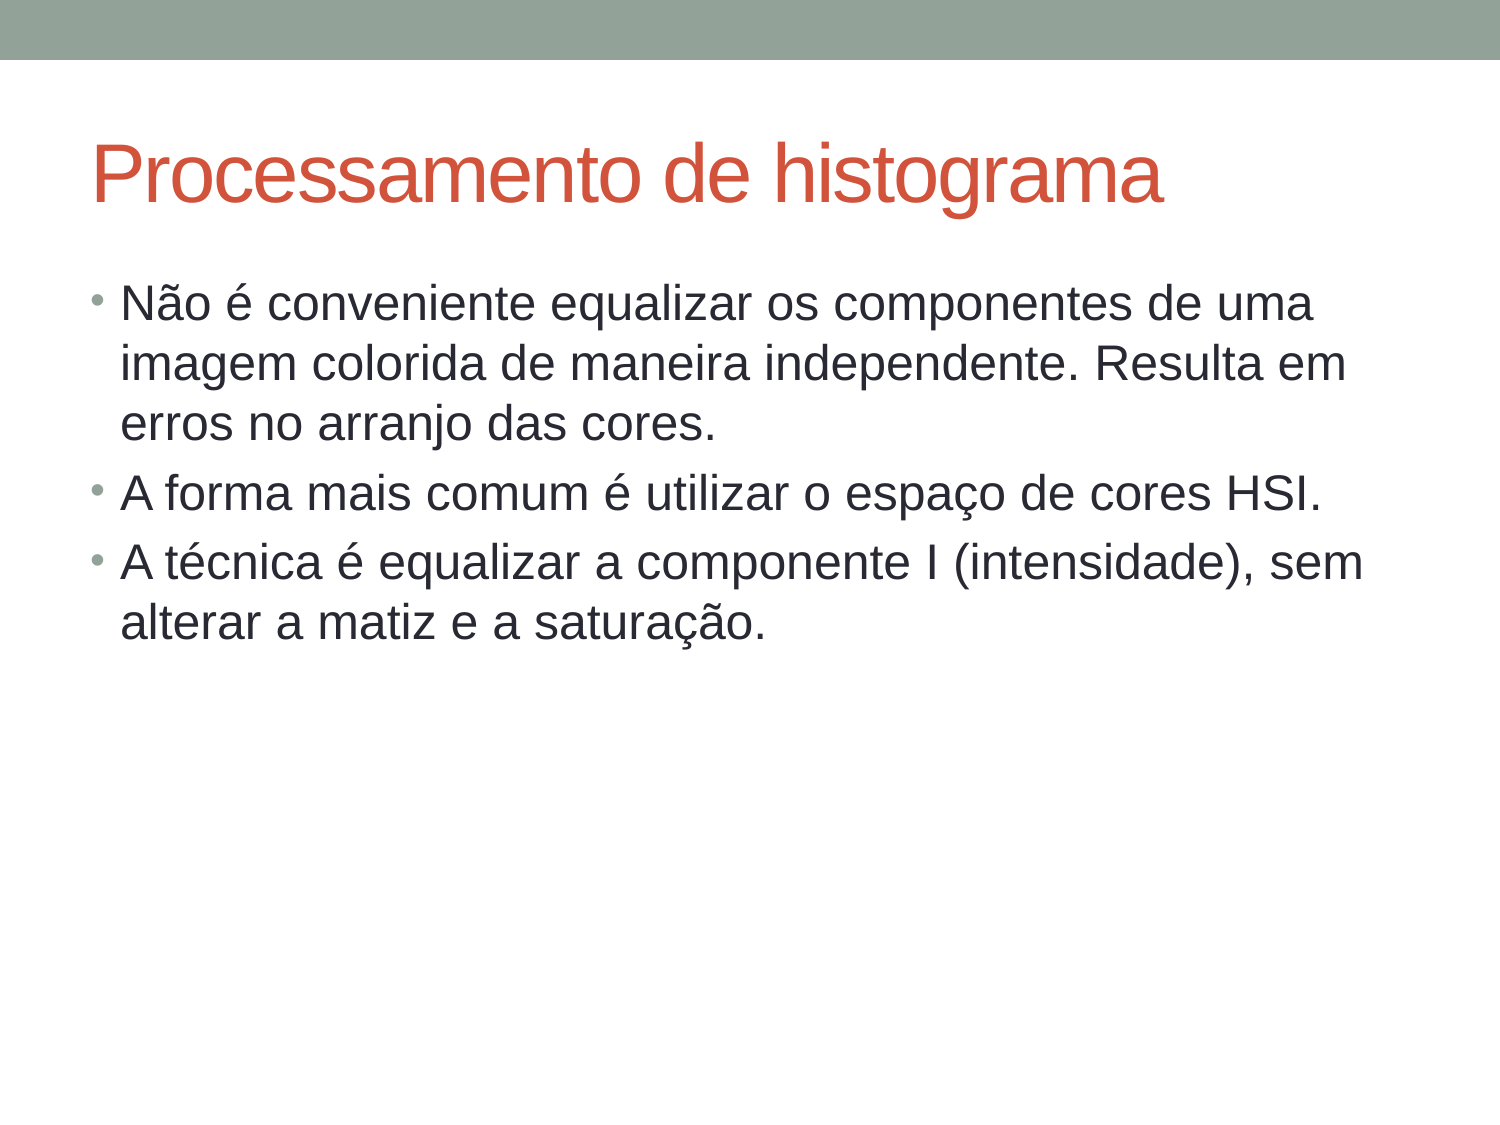

# Processamento de histograma
Não é conveniente equalizar os componentes de uma imagem colorida de maneira independente. Resulta em erros no arranjo das cores.
A forma mais comum é utilizar o espaço de cores HSI.
A técnica é equalizar a componente I (intensidade), sem alterar a matiz e a saturação.